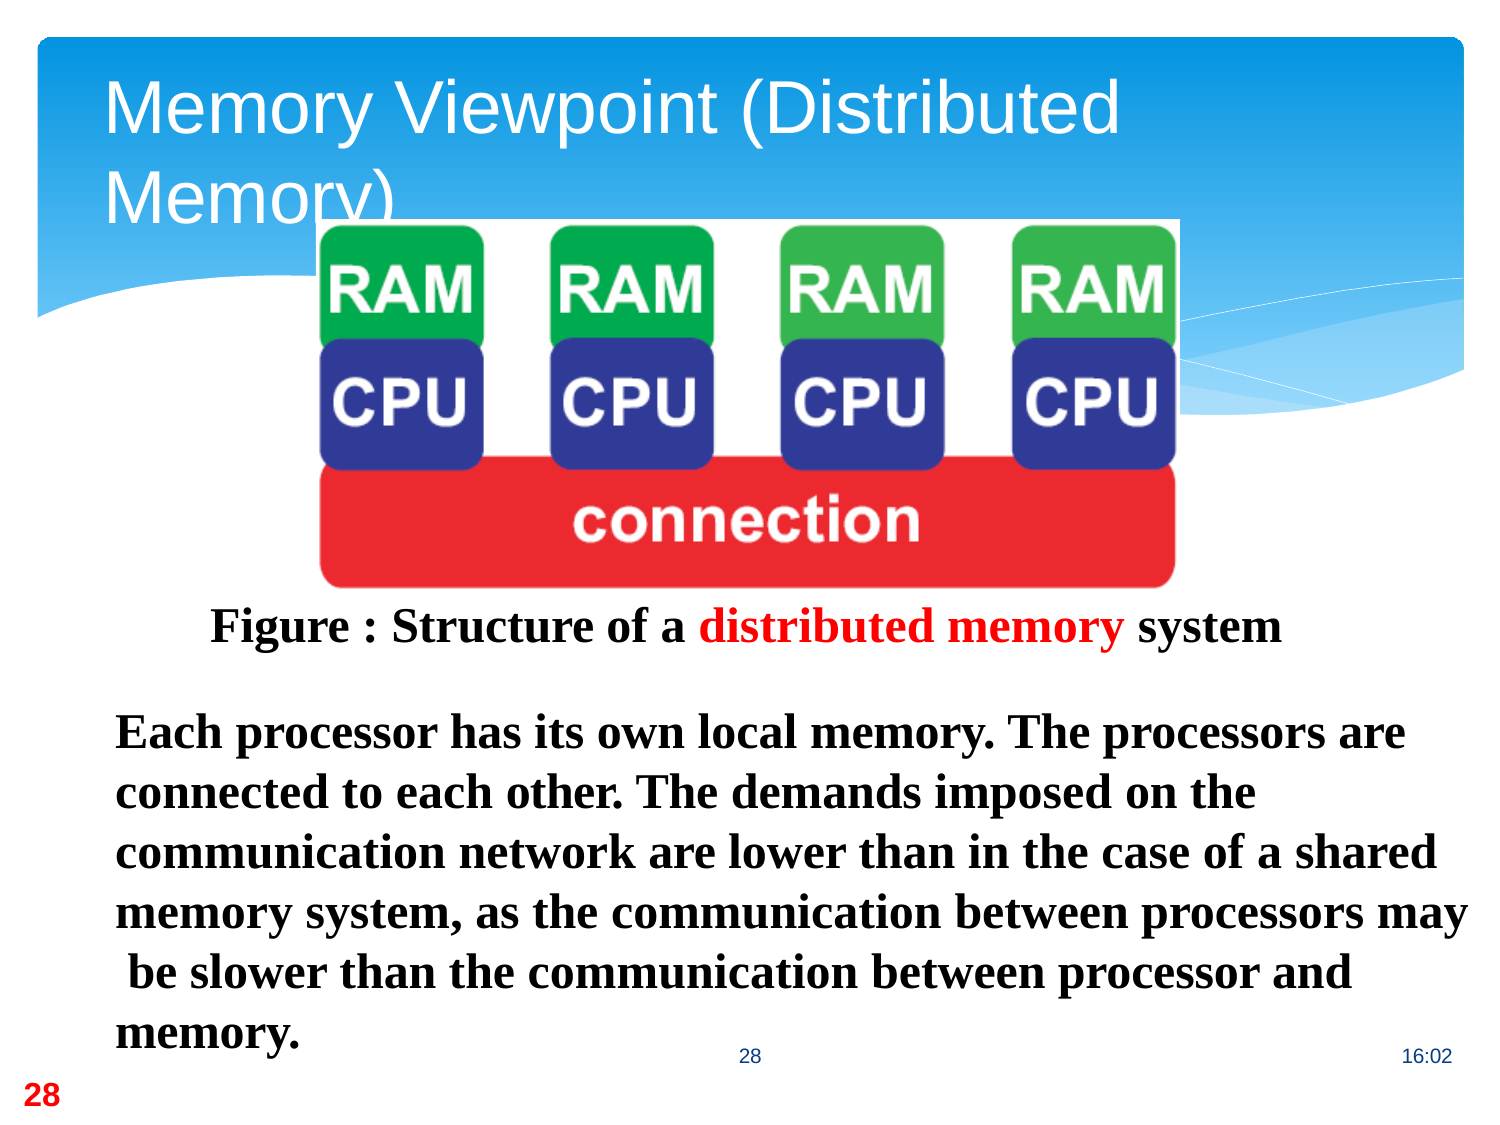

# Memory Viewpoint (Distributed Memory)

Figure : Structure of a distributed memory system
Each processor has its own local memory. The processors are  connected to each other. The demands imposed on the  communication network are lower than in the case of a shared  memory system, as the communication between processors may  be slower than the communication between processor and  memory.
28
16:02
28